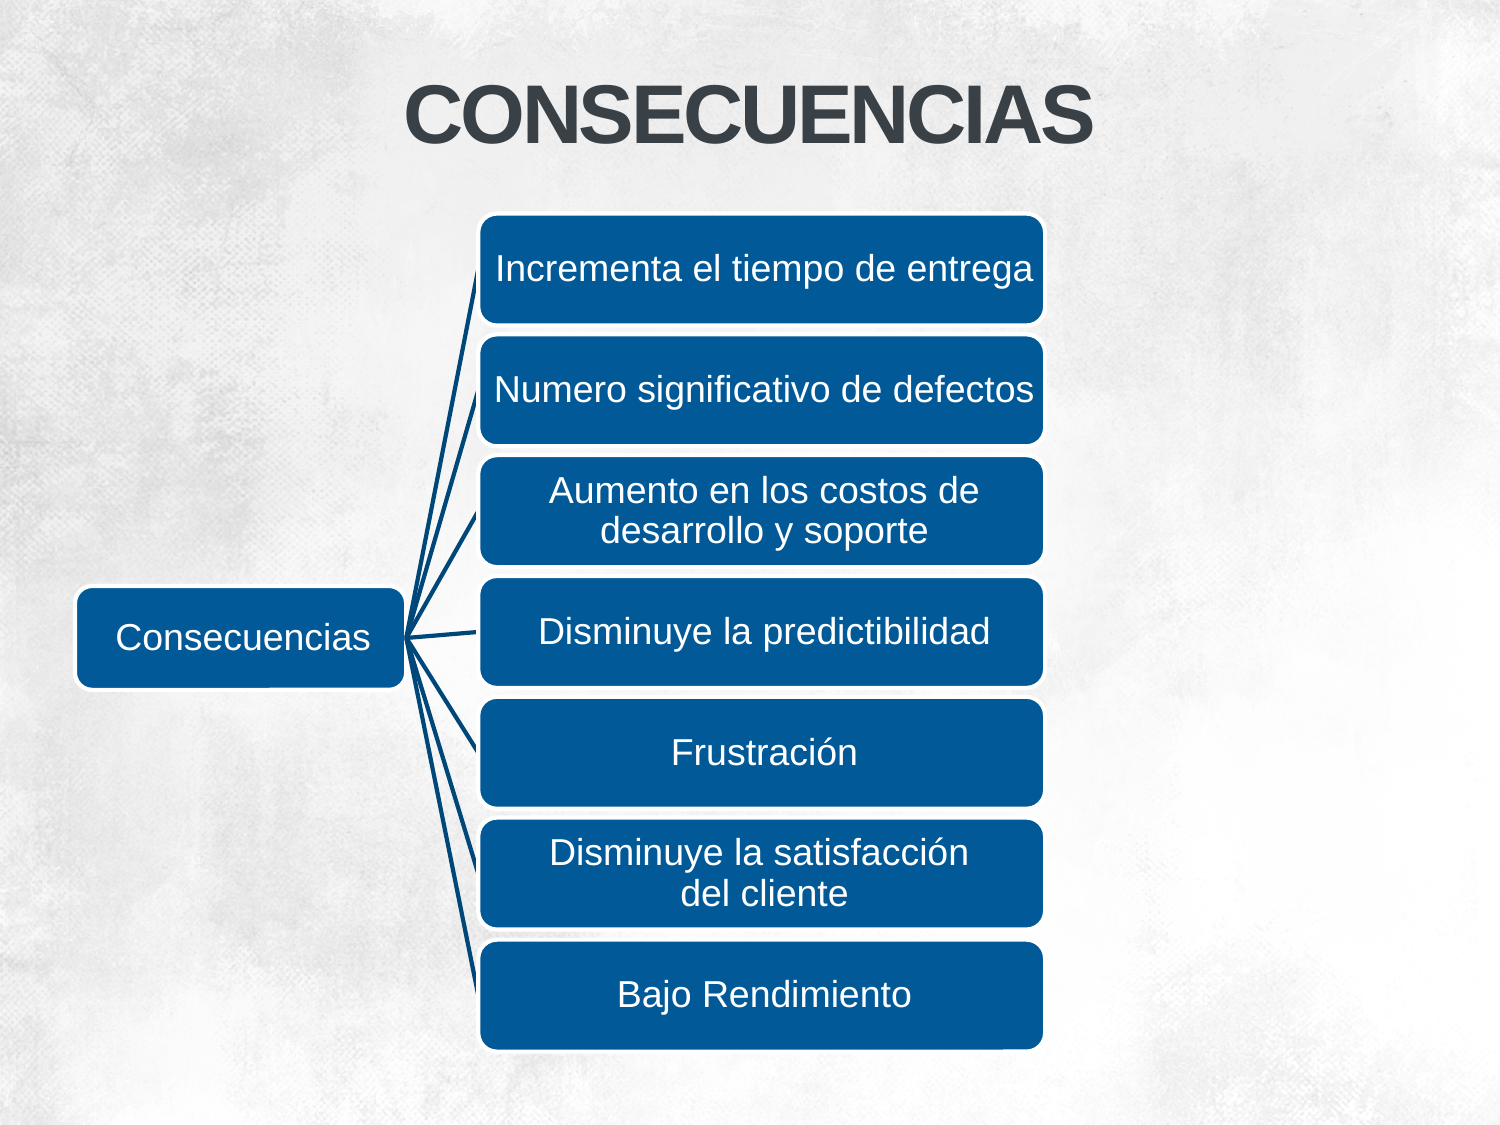

CONSECUENCIAS
Consecuencias

Incrementa el tiempo de entrega

Numero significativo de defectos

Aumento en los costos de desarrollo y soporte

Disminuye la predictibilidad

Frustración

Disminuye la satisfacción
del cliente

Bajo Rendimiento